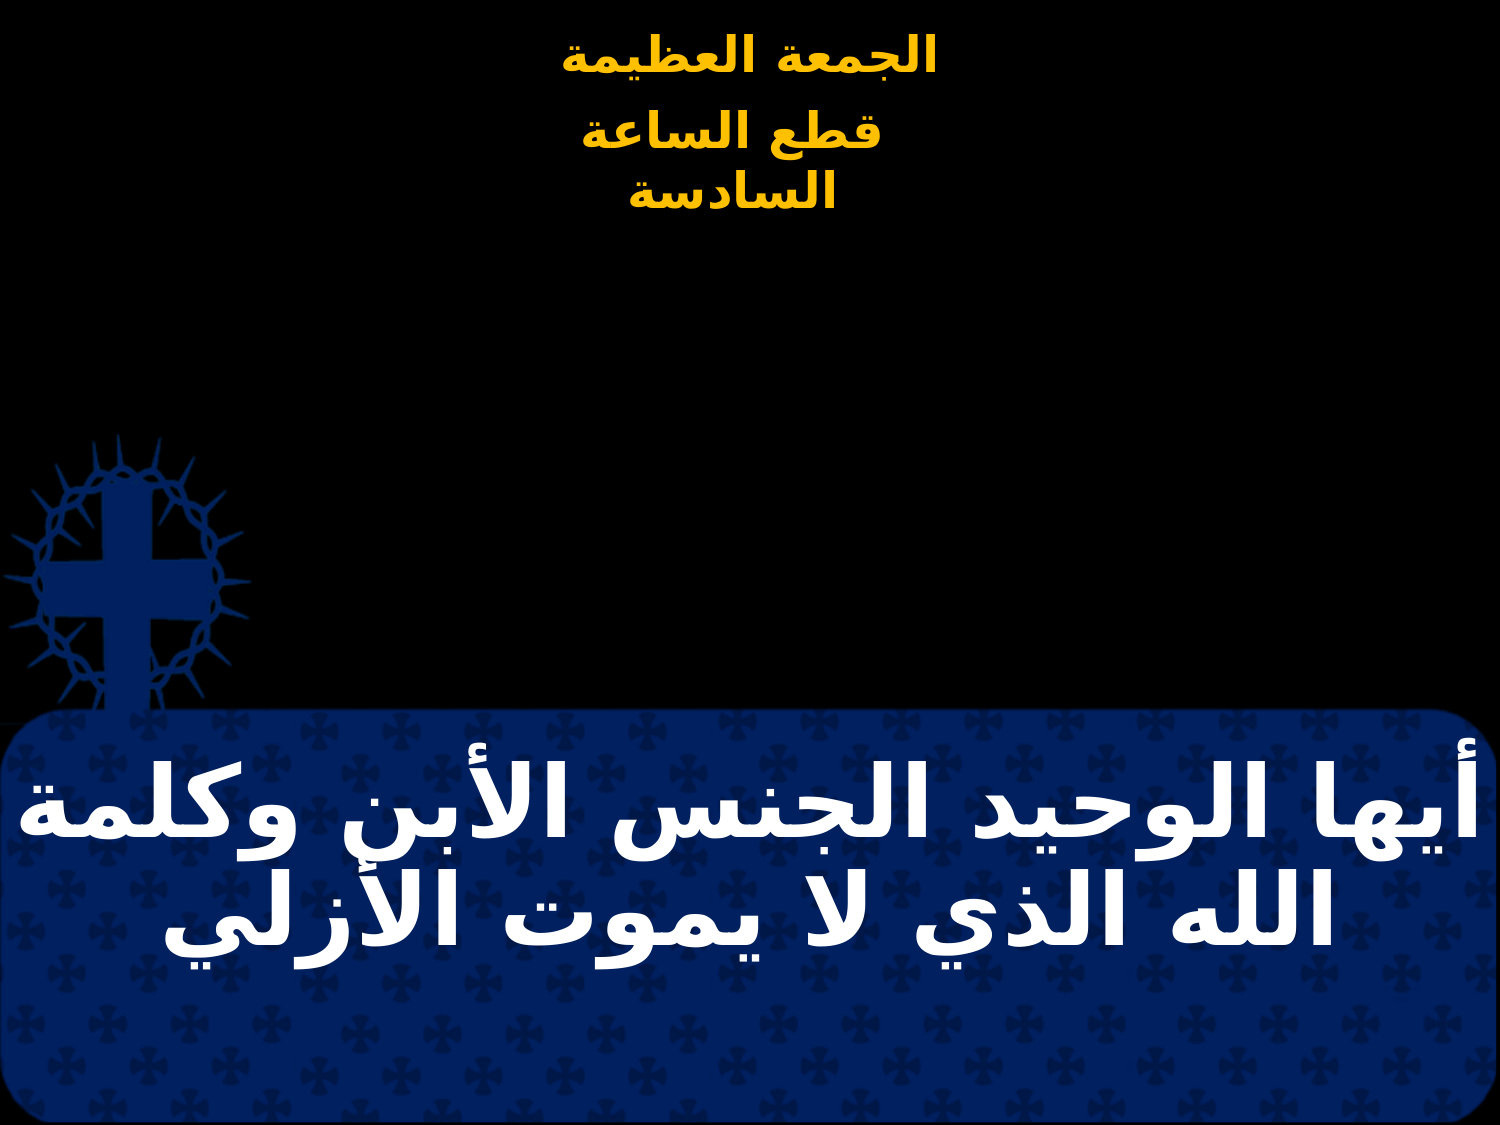

# أيها الوحيد الجنس الأبن وكلمة الله الذي لا يموت الأزلي